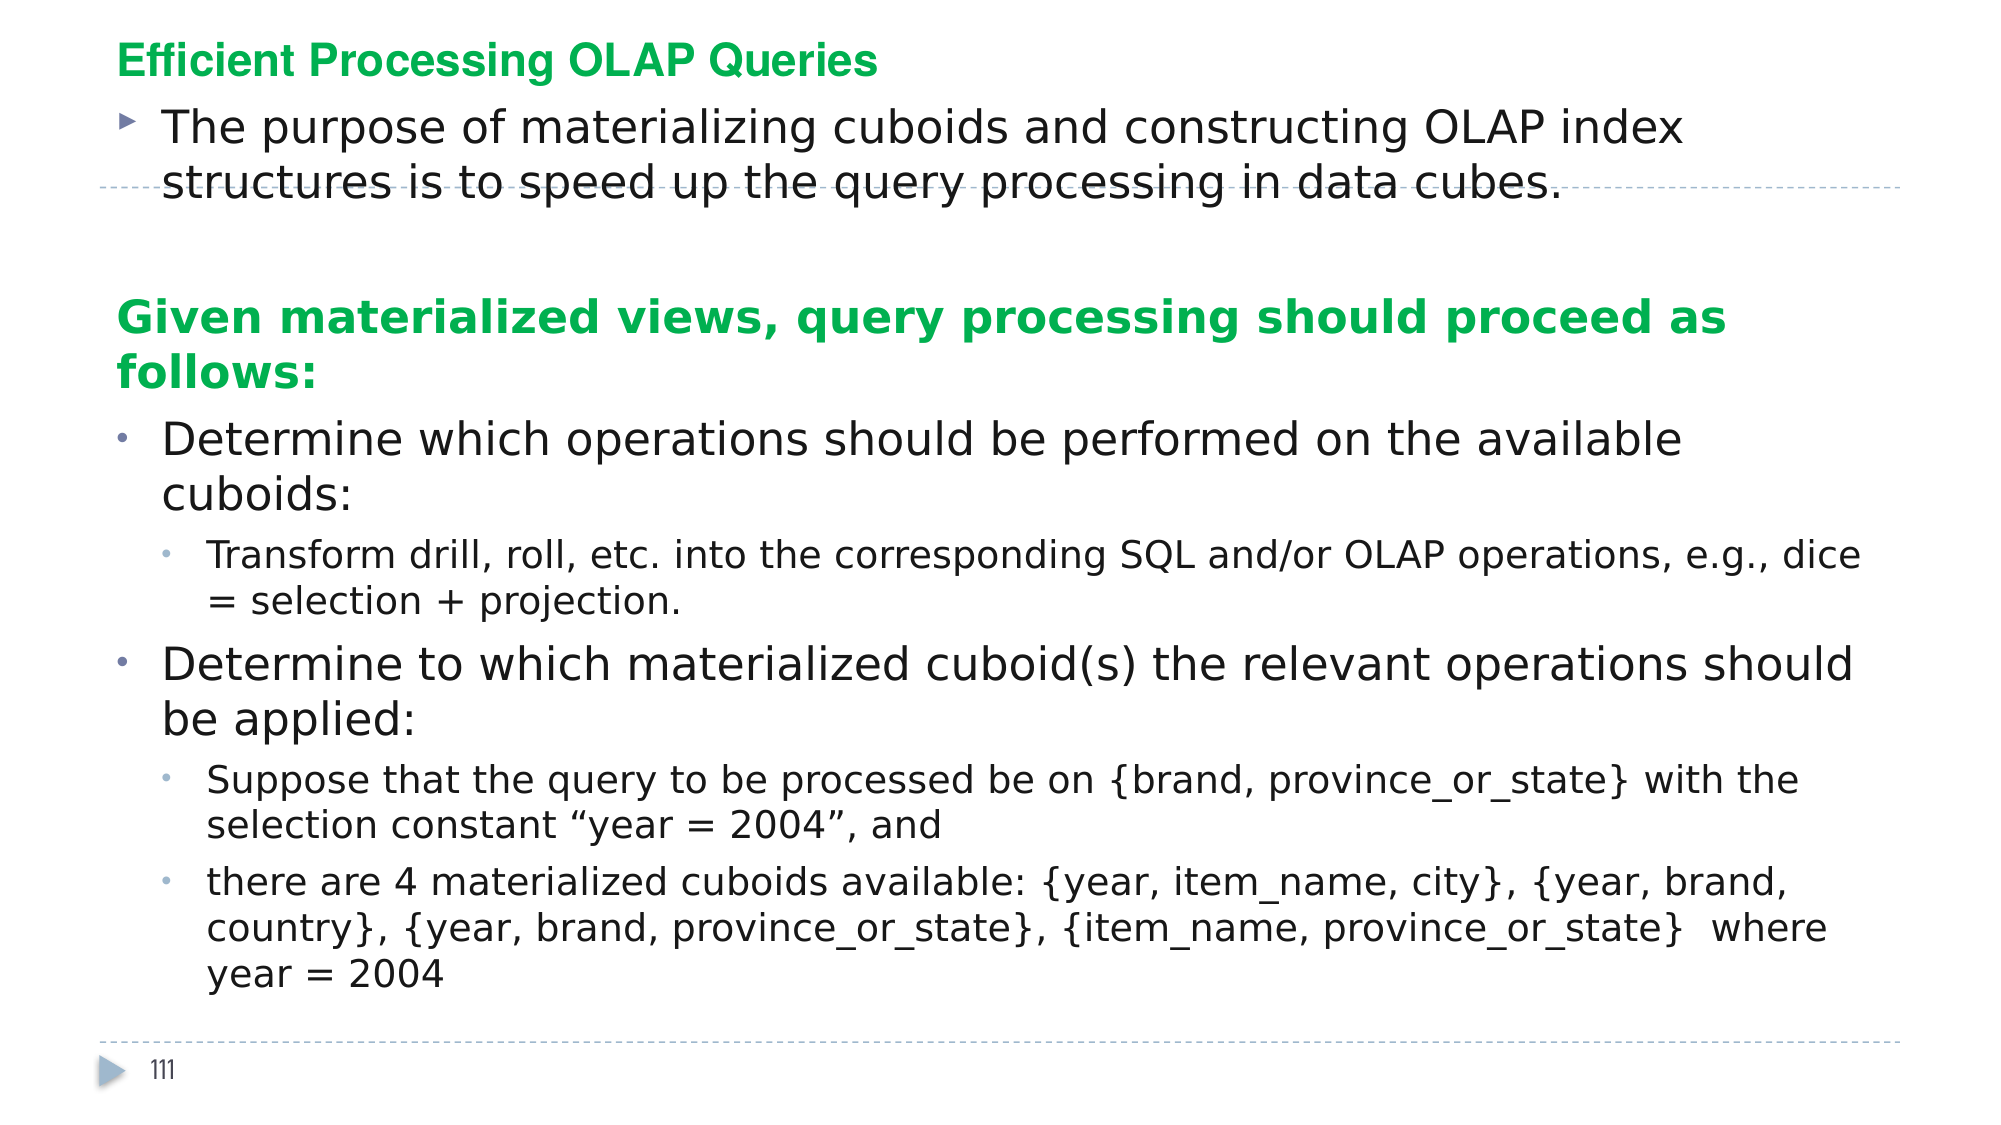

Efficient Processing OLAP Queries
The purpose of materializing cuboids and constructing OLAP index structures is to speed up the query processing in data cubes.

Given materialized views, query processing should proceed as follows:
Determine which operations should be performed on the available cuboids:
Transform drill, roll, etc. into the corresponding SQL and/or OLAP operations, e.g., dice = selection + projection.
Determine to which materialized cuboid(s) the relevant operations should be applied:
Suppose that the query to be processed be on {brand, province_or_state} with the selection constant “year = 2004”, and
there are 4 materialized cuboids available: {year, item_name, city}, {year, brand, country}, {year, brand, province_or_state}, {item_name, province_or_state}  where year = 2004

111